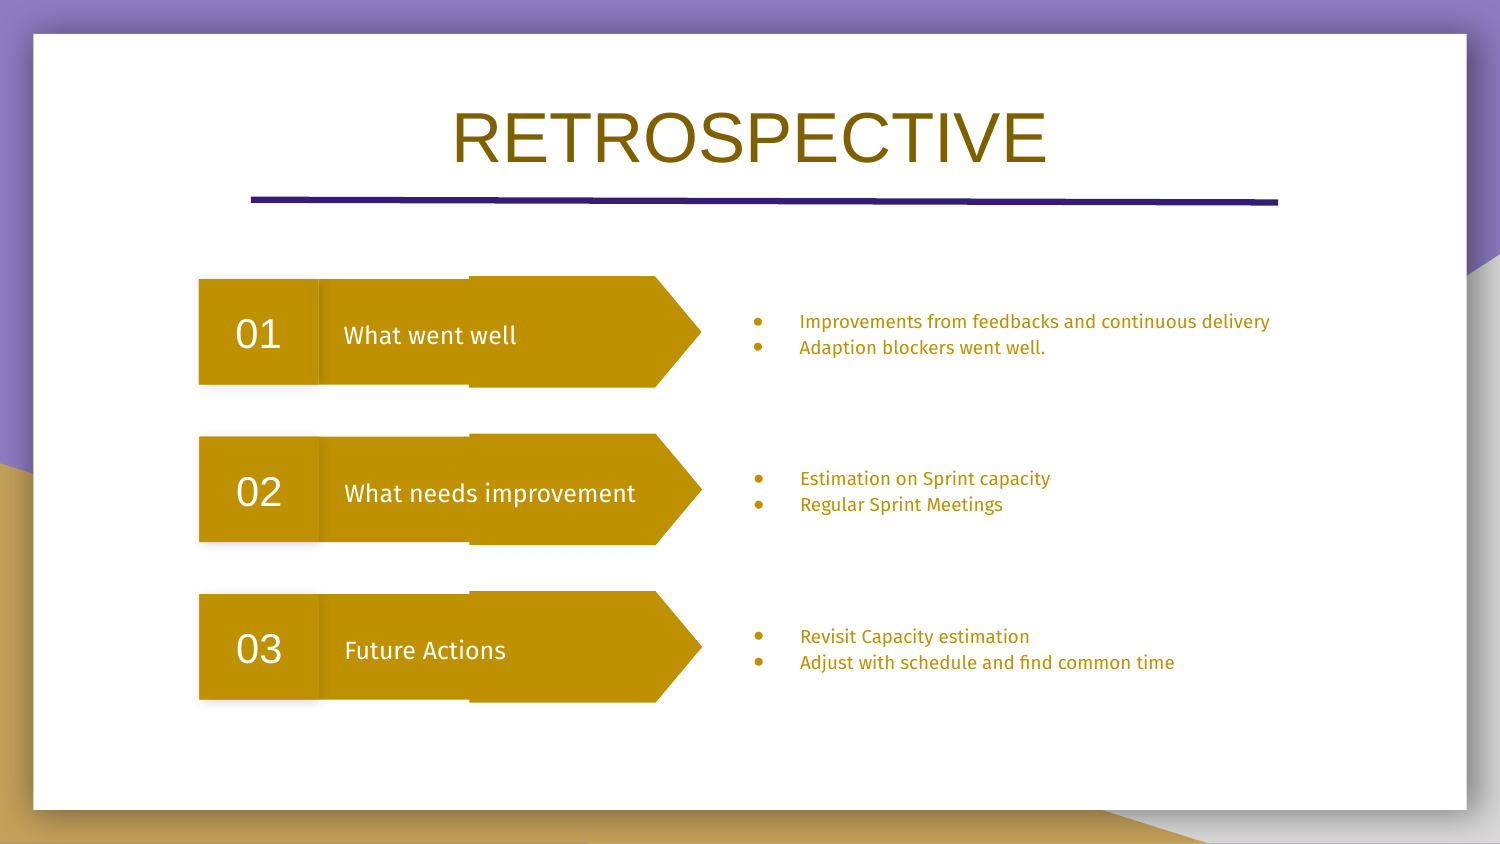

# RETROSPECTIVE

01

Improvements from feedbacks and continuous delivery
Adaption blockers went well.
What went well

02

Estimation on Sprint capacity
Regular Sprint Meetings
What needs improvement

03

Revisit Capacity estimation
Adjust with schedule and find common time
Future Actions